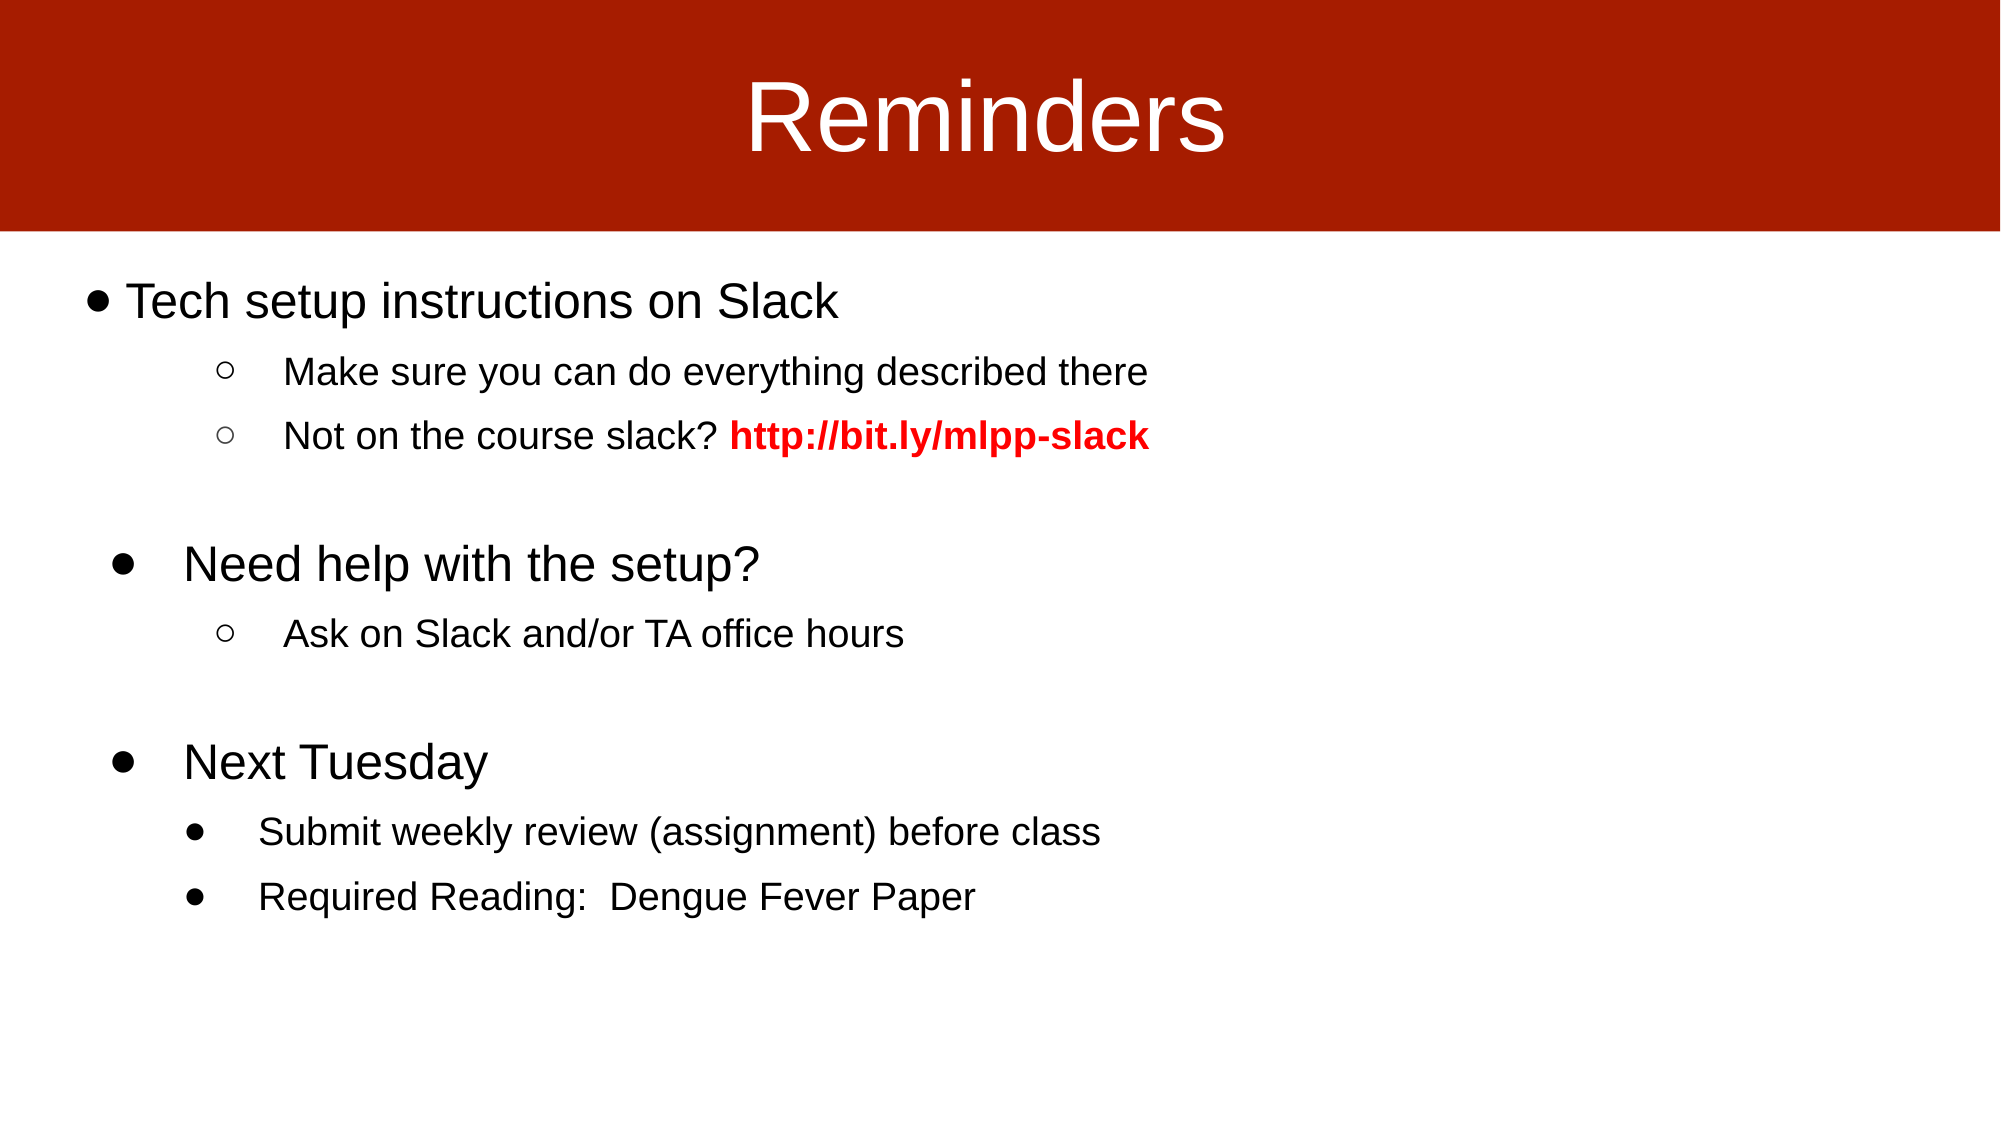

# Reminders
Tech setup instructions on Slack
Make sure you can do everything described there
Not on the course slack? http://bit.ly/mlpp-slack
Need help with the setup?
Ask on Slack and/or TA office hours
Next Tuesday
Submit weekly review (assignment) before class
Required Reading:  Dengue Fever Paper